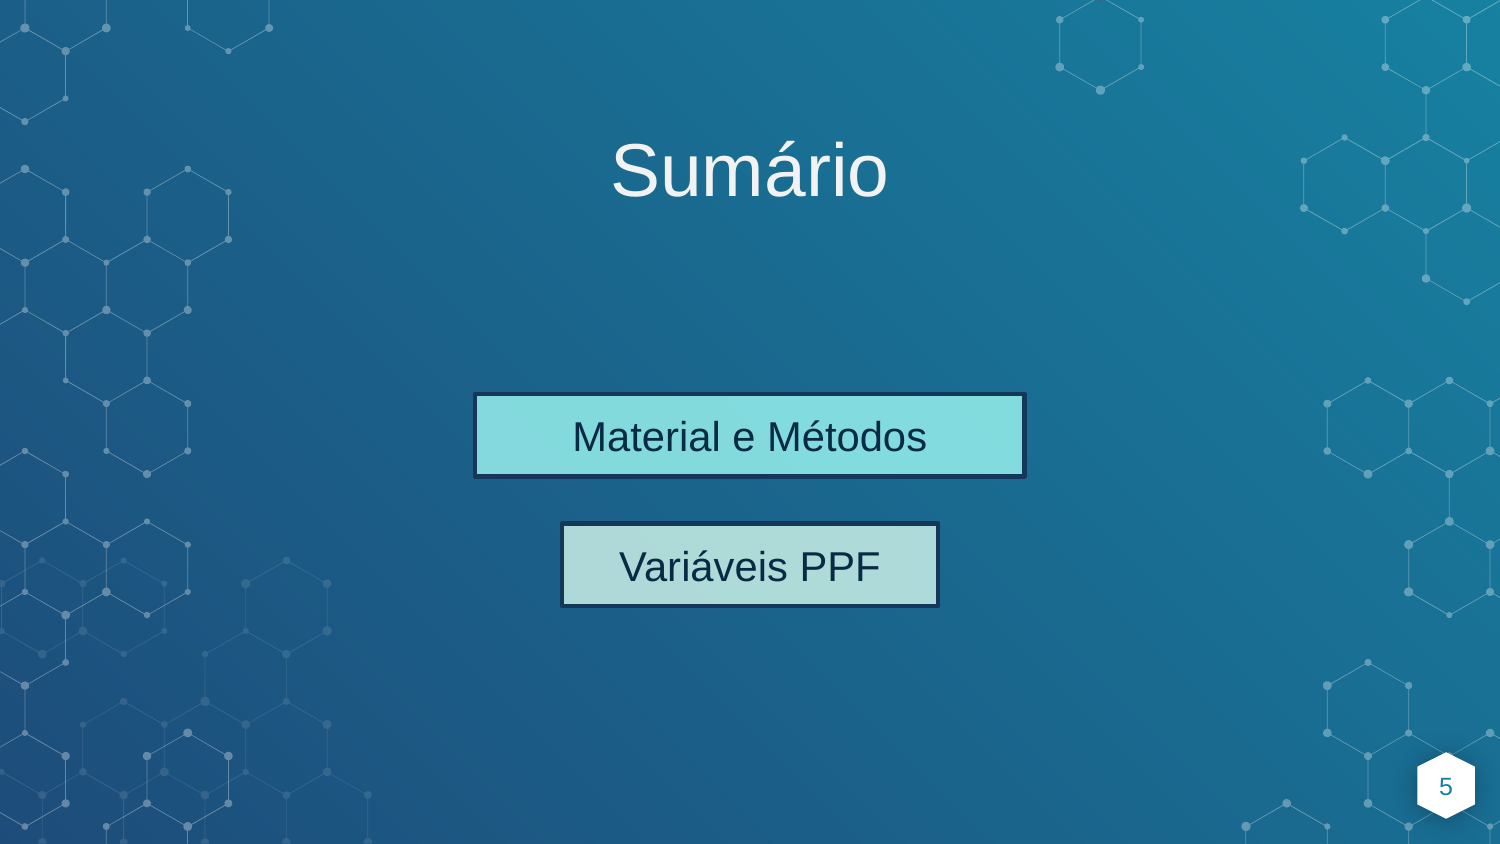

Sumário
Material e Métodos
Variáveis PPF
5